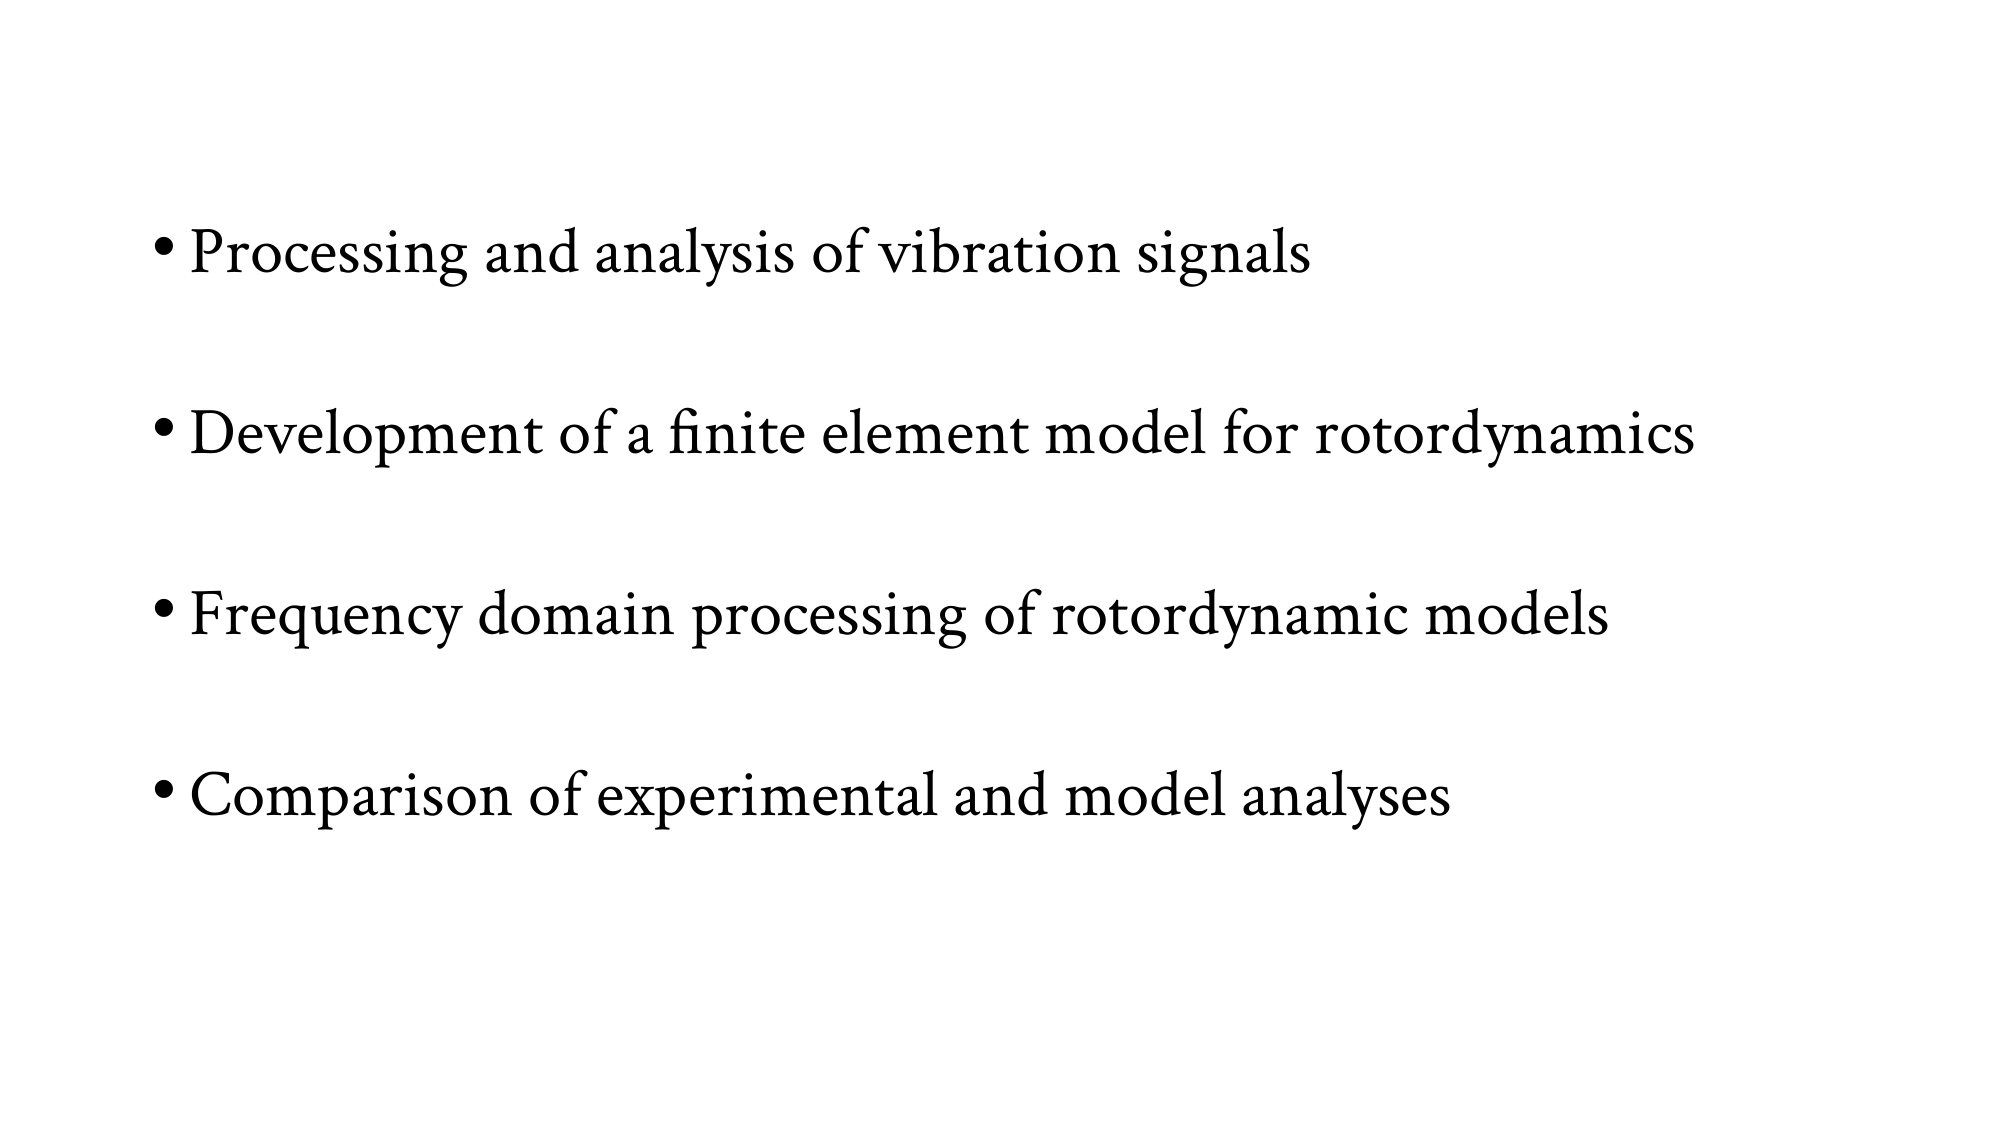

Processing and analysis of vibration signals
Development of a finite element model for rotordynamics
Frequency domain processing of rotordynamic models
Comparison of experimental and model analyses